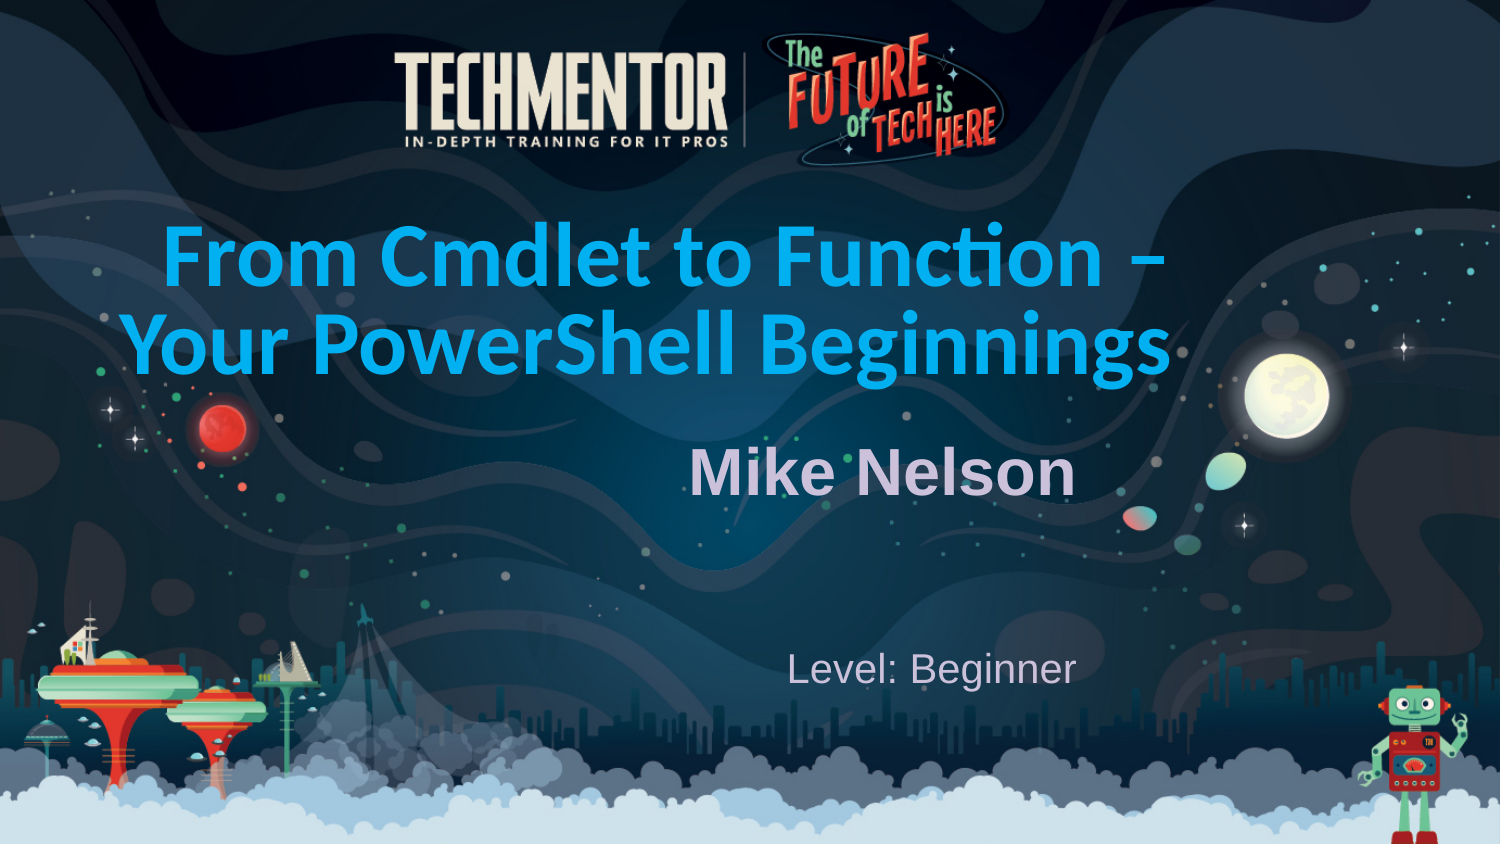

From Cmdlet to Function – Your PowerShell Beginnings
Mike Nelson

Level: Beginner